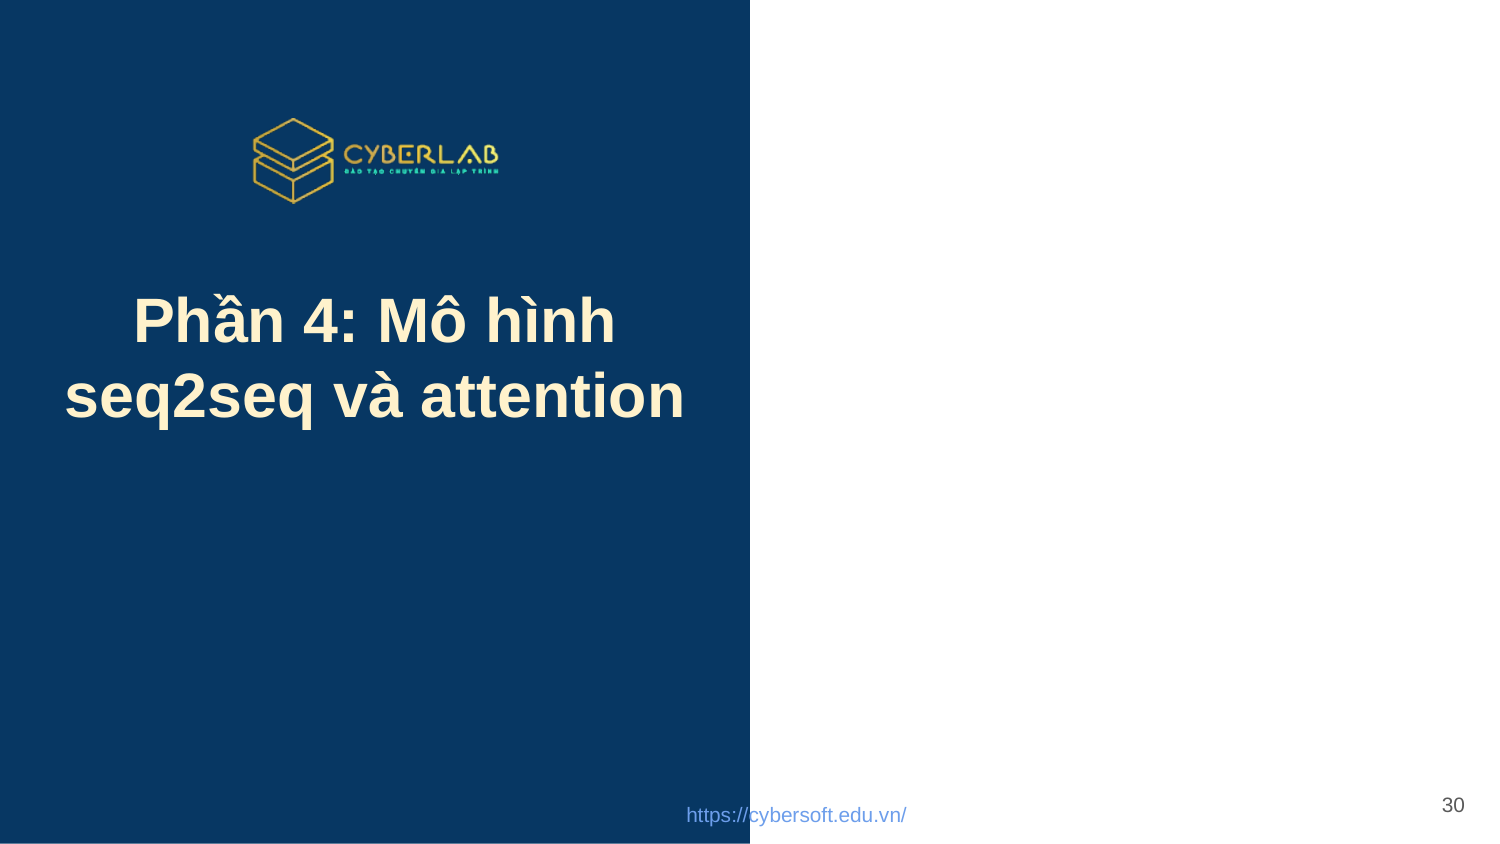

# Phần 4: Mô hình seq2seq và attention

30